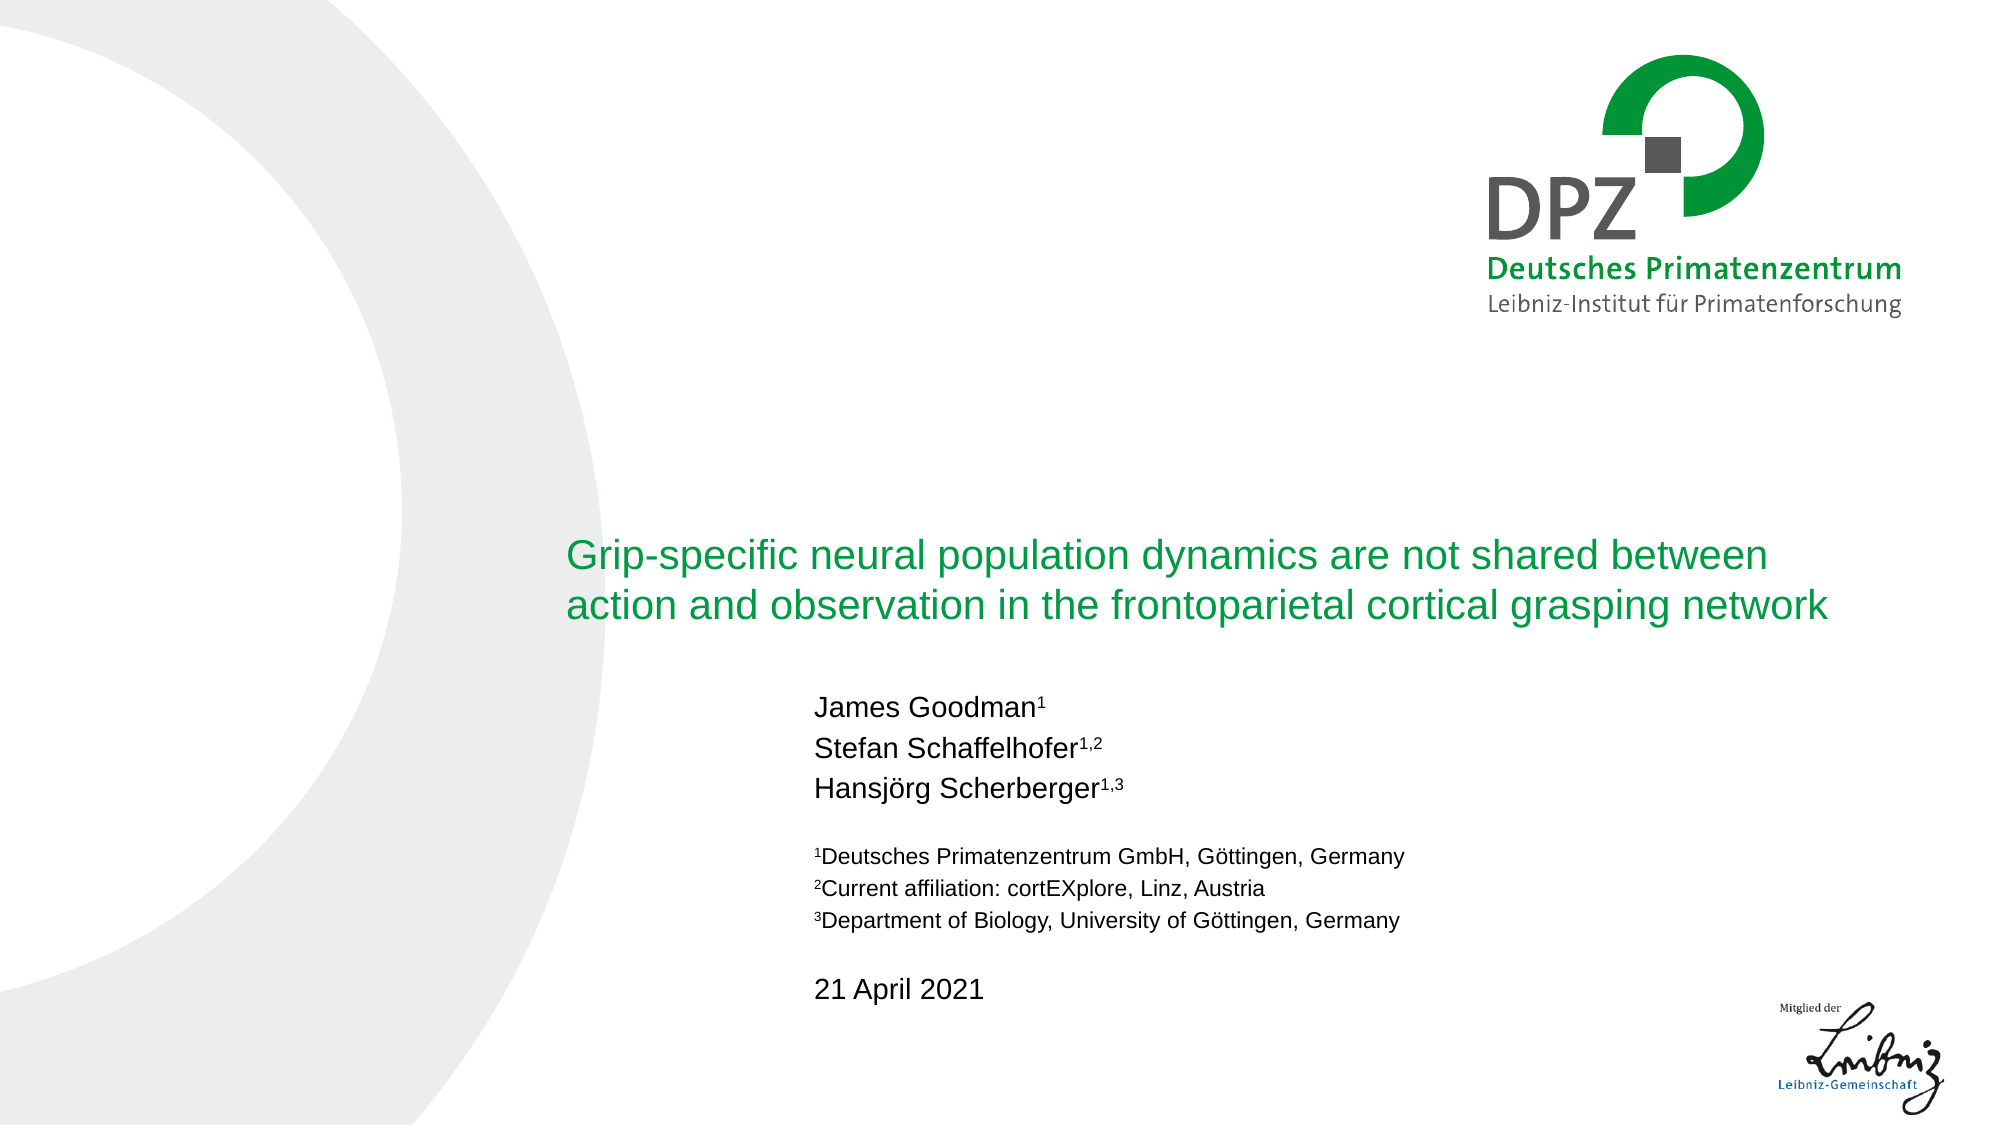

# Grip-specific neural population dynamics are not shared between action and observation in the frontoparietal cortical grasping network
James Goodman1
Stefan Schaffelhofer1,2
Hansjörg Scherberger1,3

1Deutsches Primatenzentrum GmbH, Göttingen, Germany
2Current affiliation: cortEXplore, Linz, Austria
3Department of Biology, University of Göttingen, Germany

21 April 2021